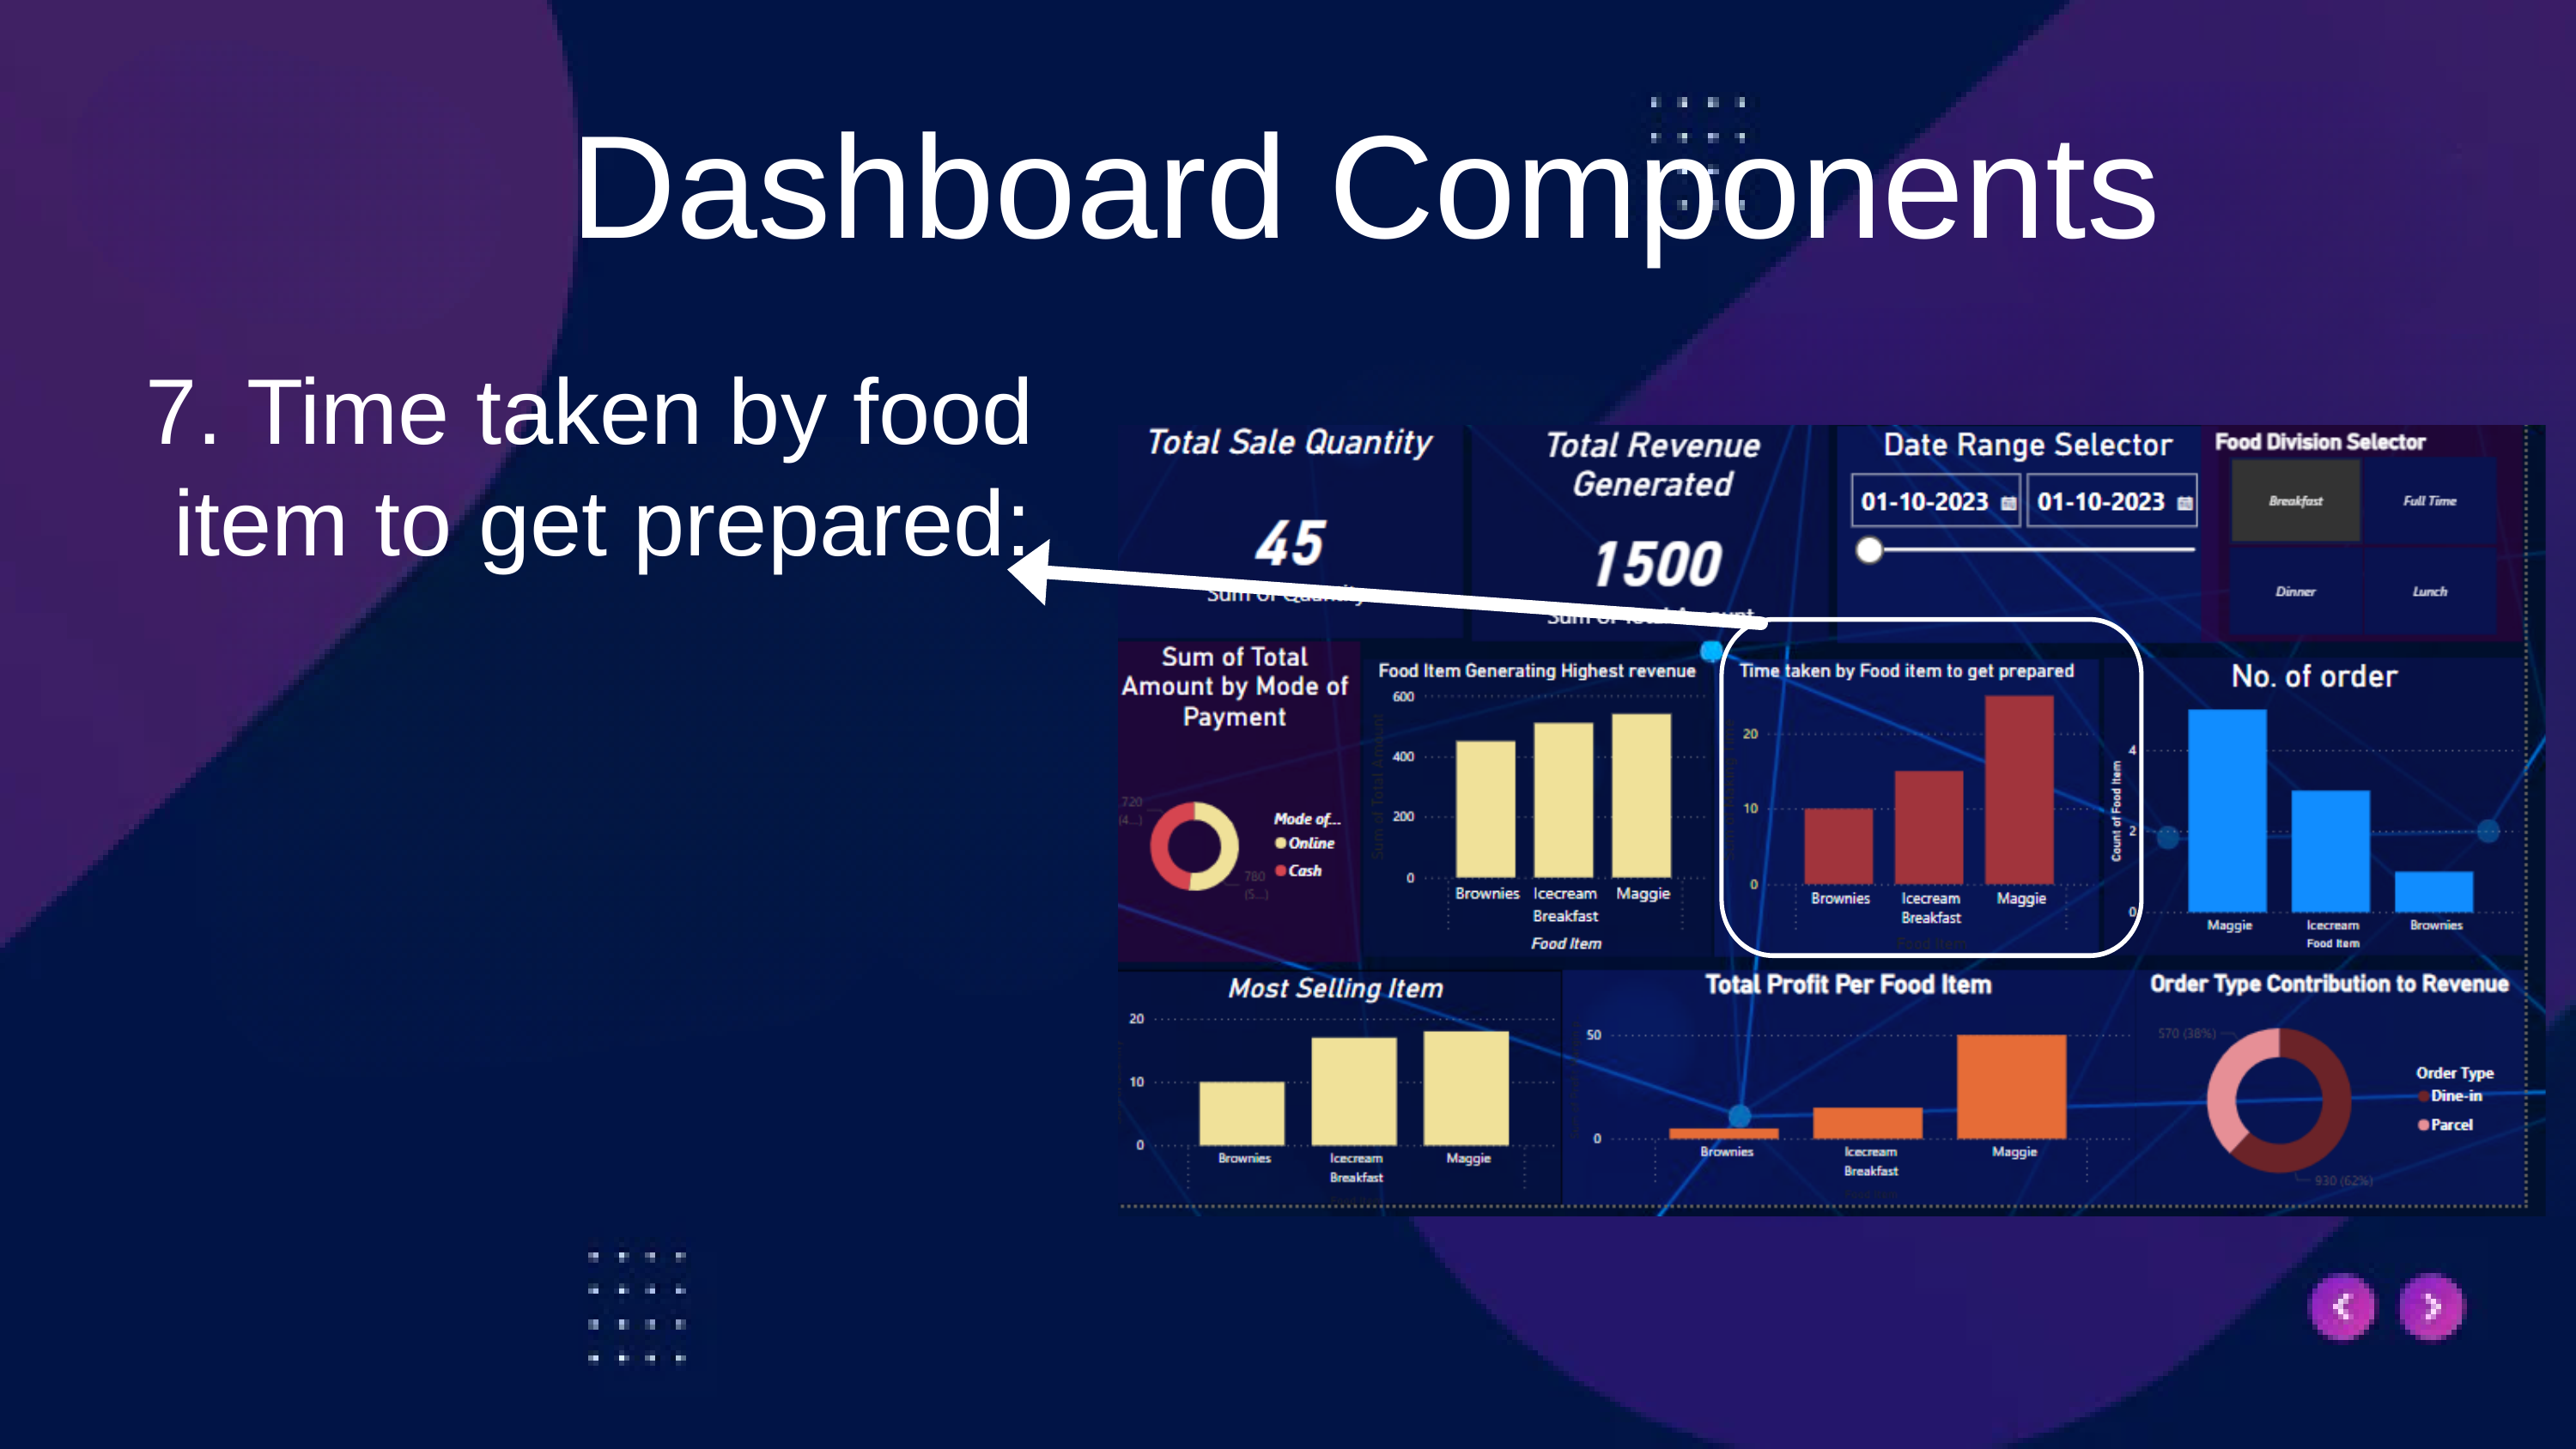

Dashboard Components
7. Time taken by food
 item to get prepared: